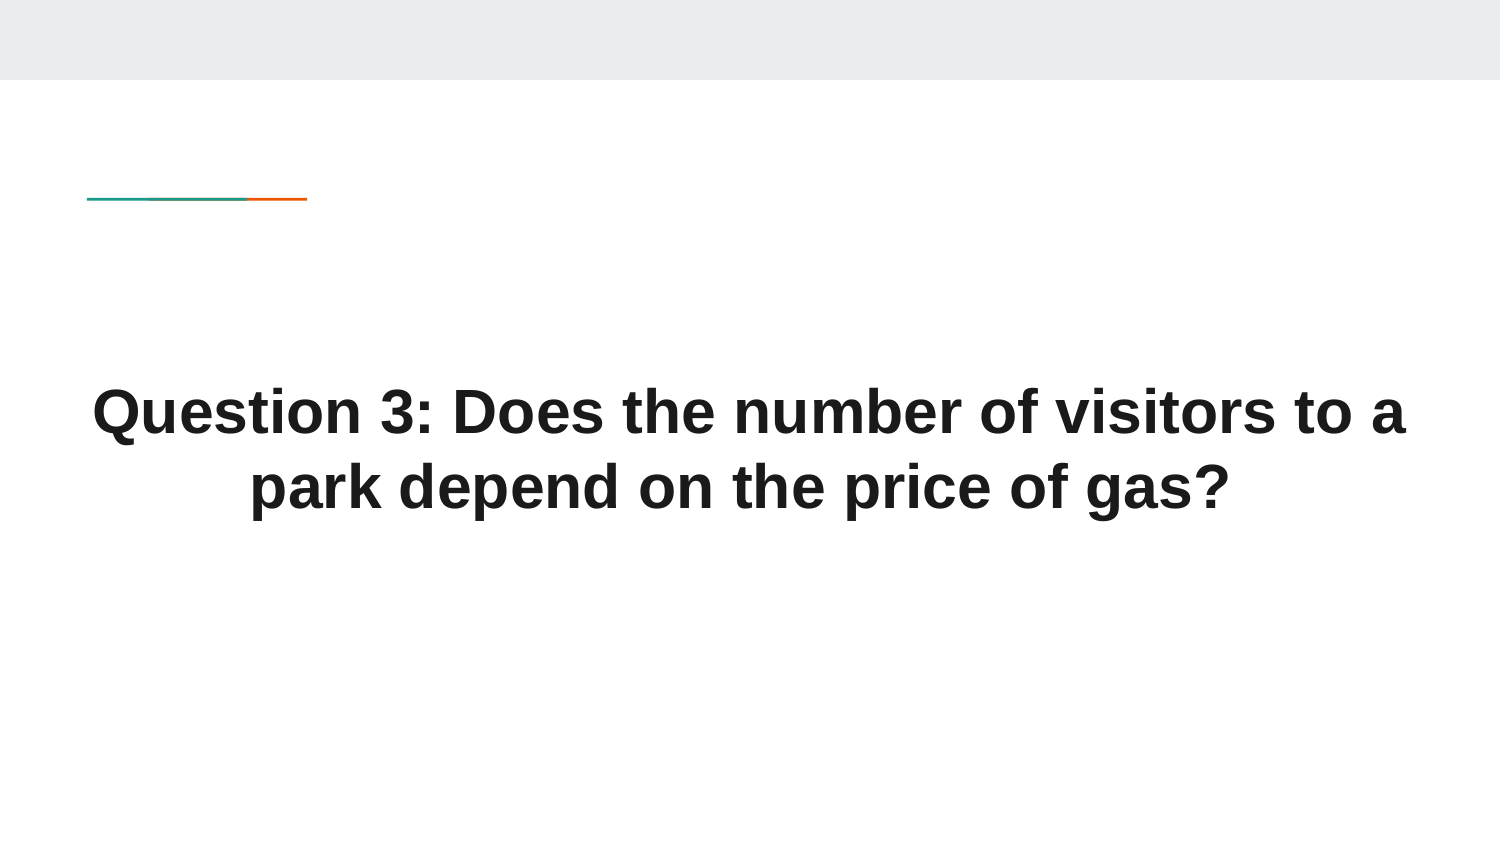

# Question 3: Does the number of visitors to a park depend on the price of gas?